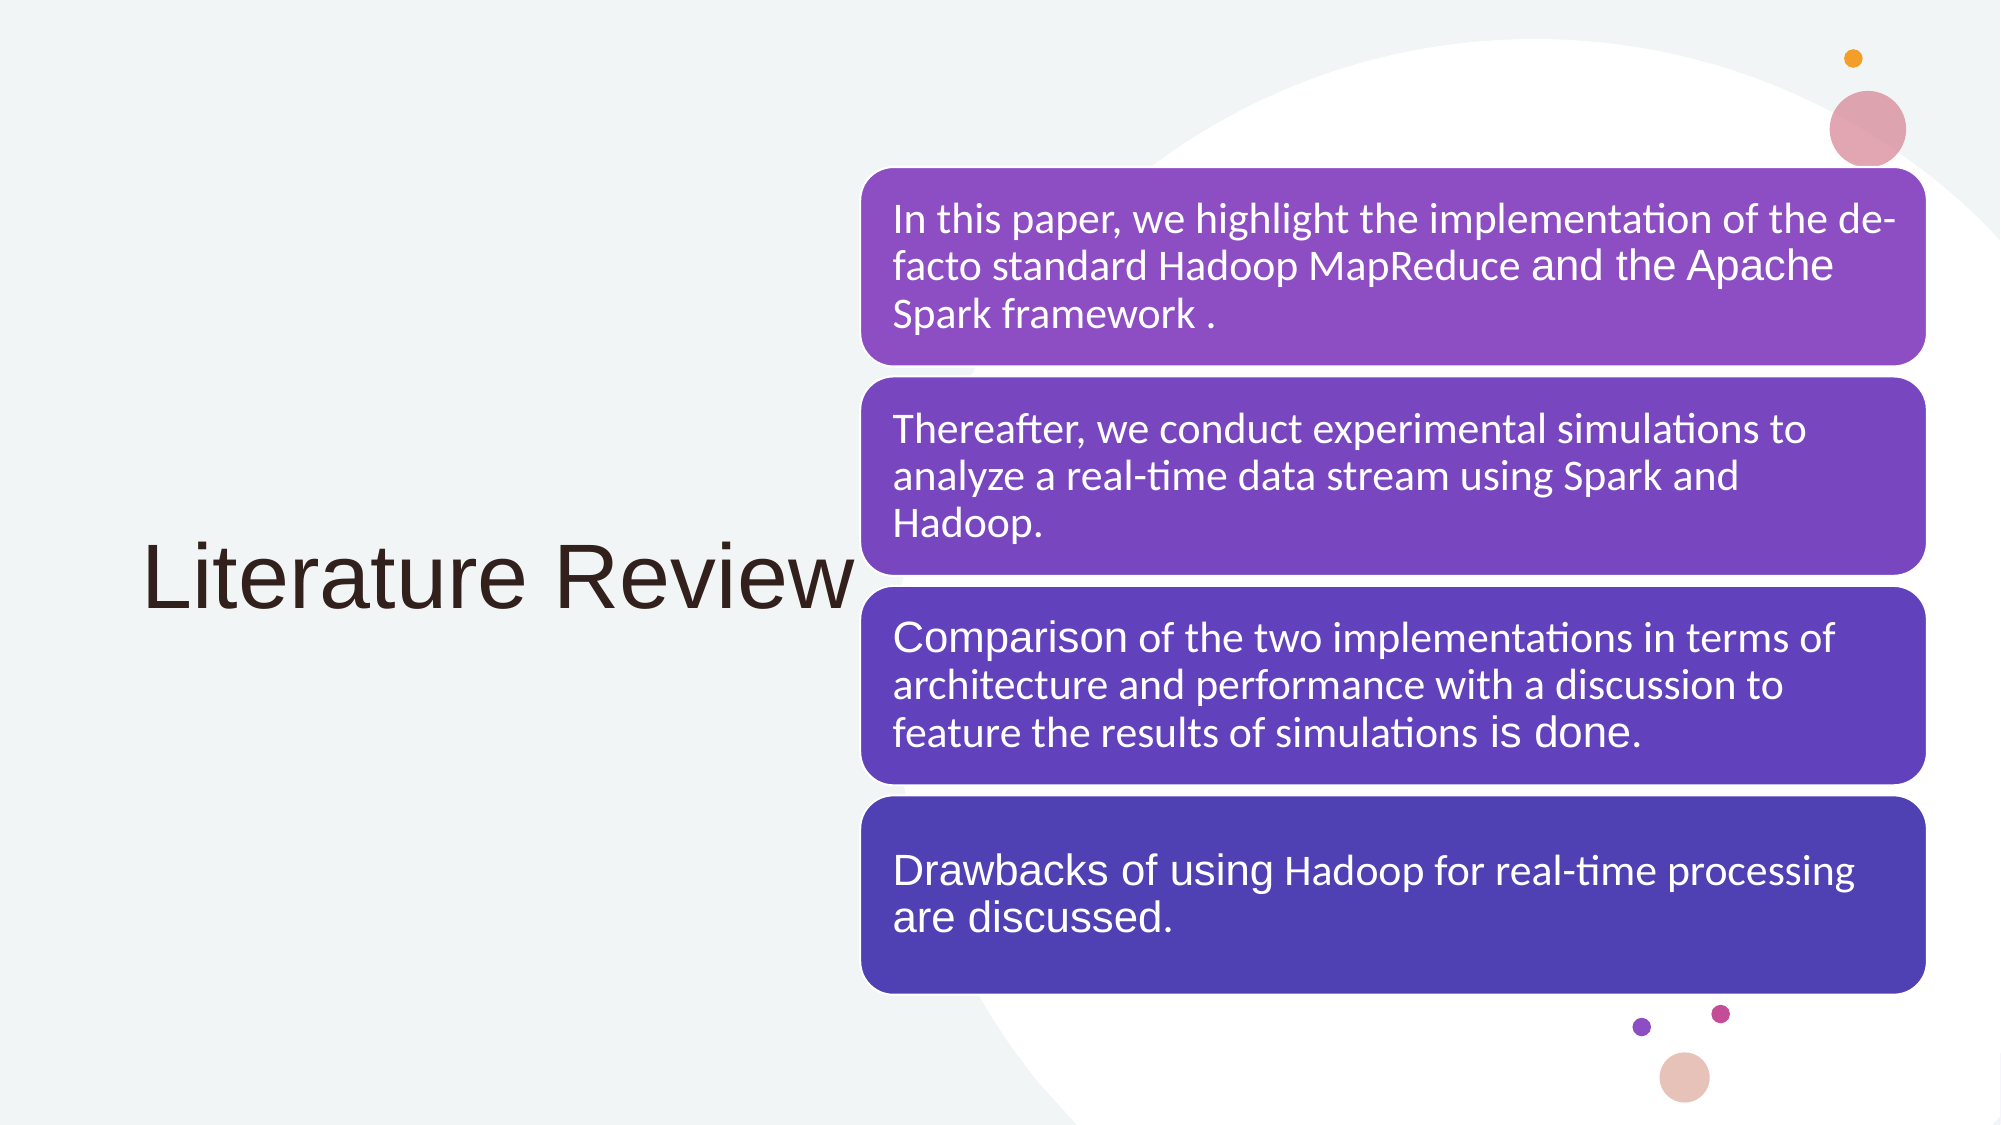

# Literature Review
In this paper, we highlight the implementation of the de-facto standard Hadoop MapReduce and the Apache Spark framework .
Thereafter, we conduct experimental simulations to analyze a real-time data stream using Spark and Hadoop.
Comparison of the two implementations in terms of architecture and performance with a discussion to feature the results of simulations is done.
Drawbacks of using Hadoop for real-time processing are discussed.